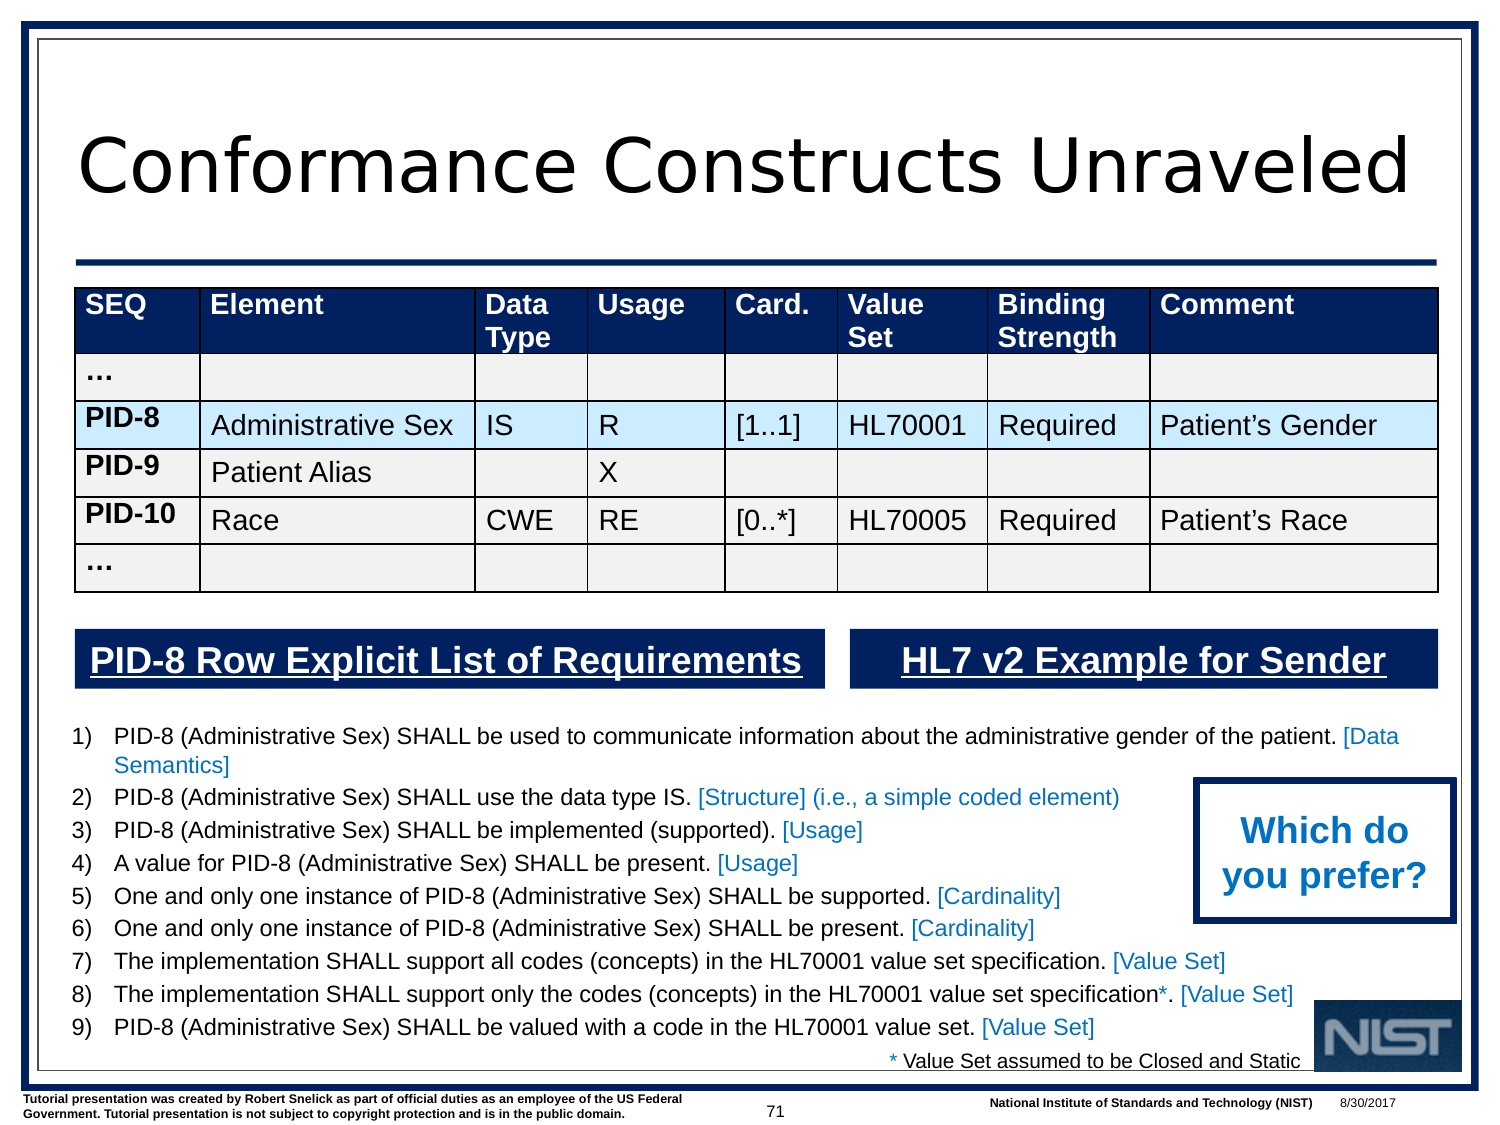

# Conformance Constructs Unraveled
| SEQ | Element | Data Type | Usage | Card. | Value Set | Binding Strength | Comment |
| --- | --- | --- | --- | --- | --- | --- | --- |
| … |  |  |  |  |  |  |  |
| PID-8 | Adminis­trative Sex | IS | R | [1..1] | HL70001 | Required | Patient’s Gender |
| PID-9 | Patient Alias |  | X |  |  |  |  |
| PID-10 | Race | CWE | RE | [0..\*] | HL70005 | Required | Patient’s Race |
| … |  |  |  |  |  |  |  |
PID-8 Row Explicit List of Requirements
HL7 v2 Example for Sender
PID-8 (Administrative Sex) SHALL be used to communicate information about the administrative gender of the patient. [Data Semantics]
PID-8 (Administrative Sex) SHALL use the data type IS. [Structure] (i.e., a simple coded element)
PID-8 (Administrative Sex) SHALL be implemented (supported). [Usage]
A value for PID-8 (Administrative Sex) SHALL be present. [Usage]
One and only one instance of PID-8 (Administrative Sex) SHALL be supported. [Cardinality]
One and only one instance of PID-8 (Administrative Sex) SHALL be present. [Cardinality]
The implementation SHALL support all codes (concepts) in the HL70001 value set specification. [Value Set]
The implementation SHALL support only the codes (concepts) in the HL70001 value set specification*. [Value Set]
PID-8 (Administrative Sex) SHALL be valued with a code in the HL70001 value set. [Value Set]
Which do you prefer?
* Value Set assumed to be Closed and Static
71
8/30/2017